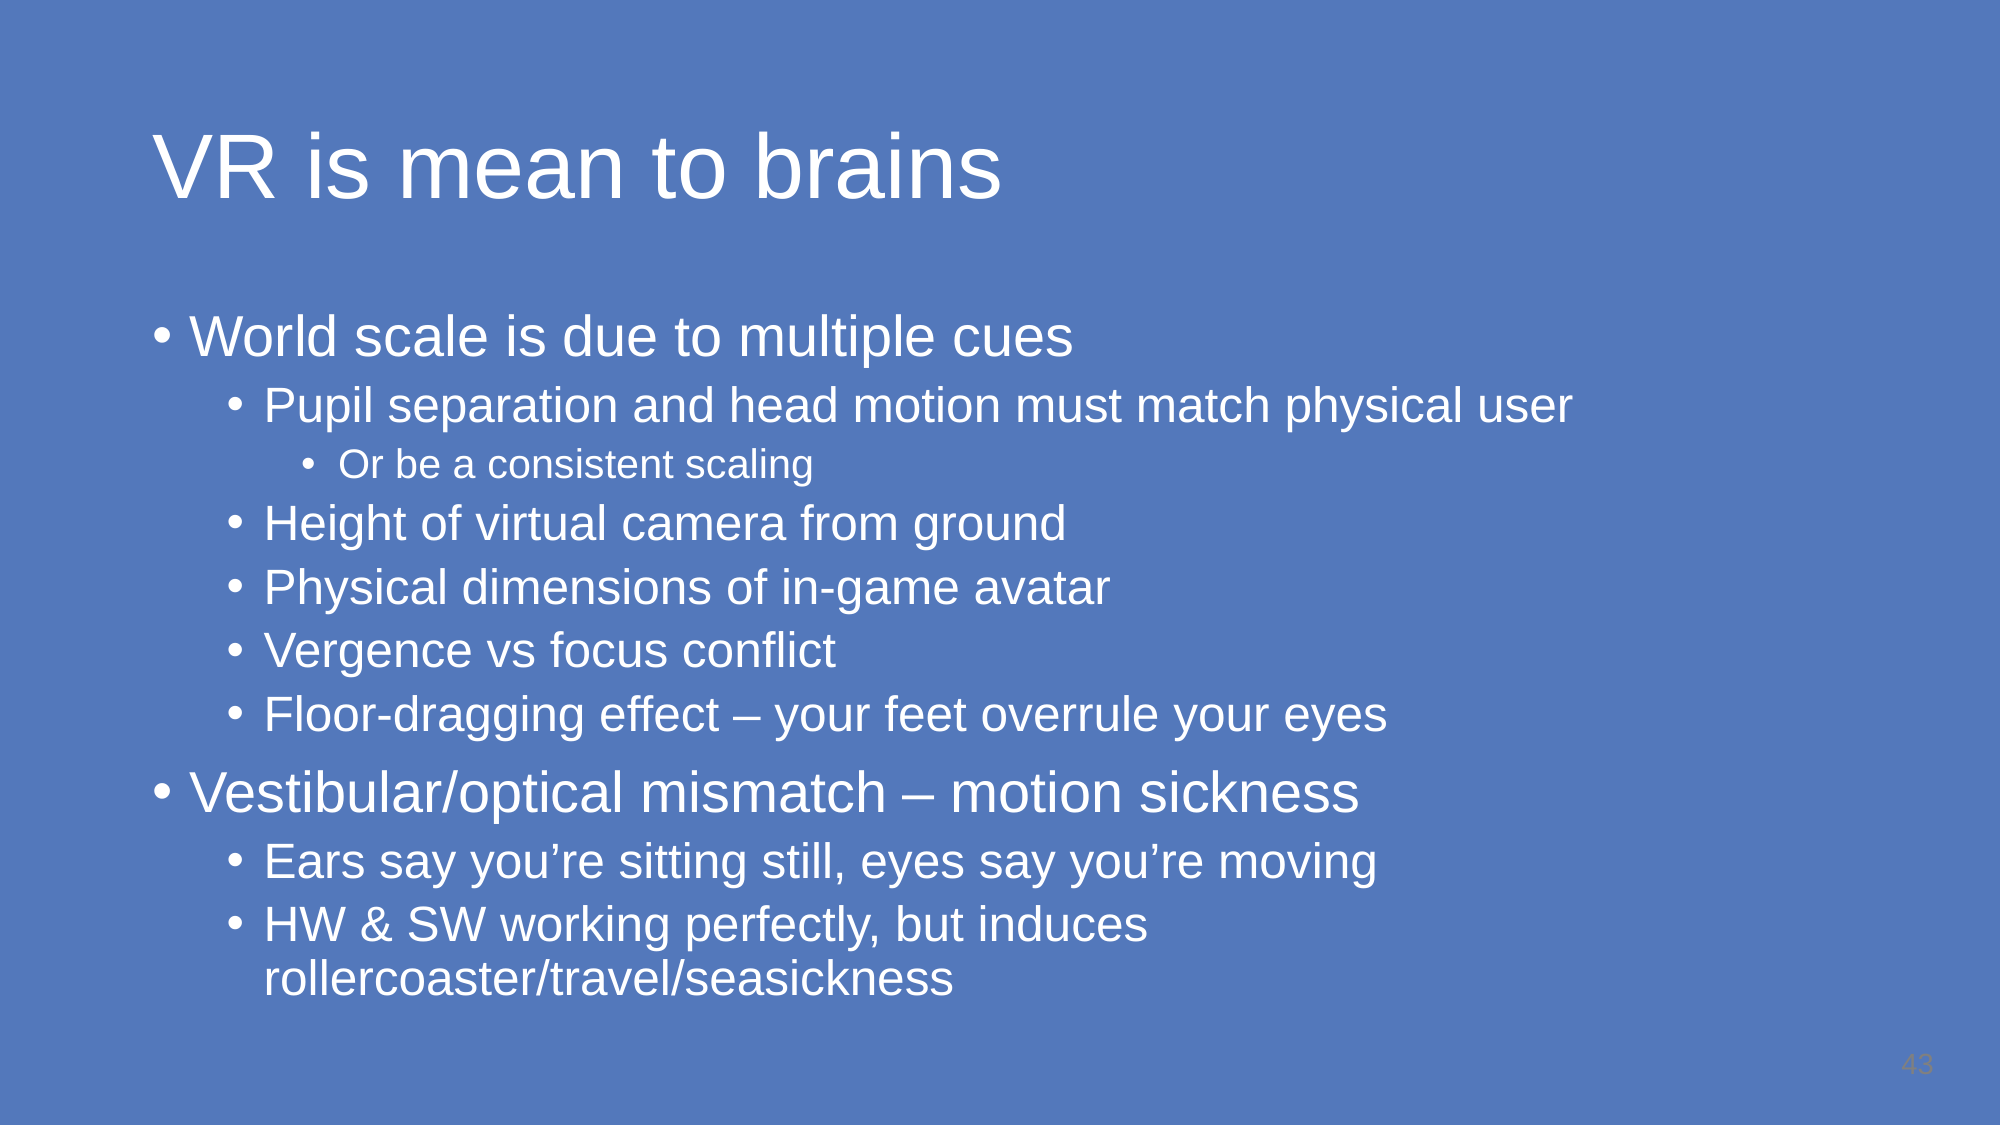

# VR is mean to brains
World scale is due to multiple cues
Pupil separation and head motion must match physical user
Or be a consistent scaling
Height of virtual camera from ground
Physical dimensions of in-game avatar
Vergence vs focus conflict
Floor-dragging effect – your feet overrule your eyes
Vestibular/optical mismatch – motion sickness
Ears say you’re sitting still, eyes say you’re moving
HW & SW working perfectly, but induces rollercoaster/travel/seasickness

43